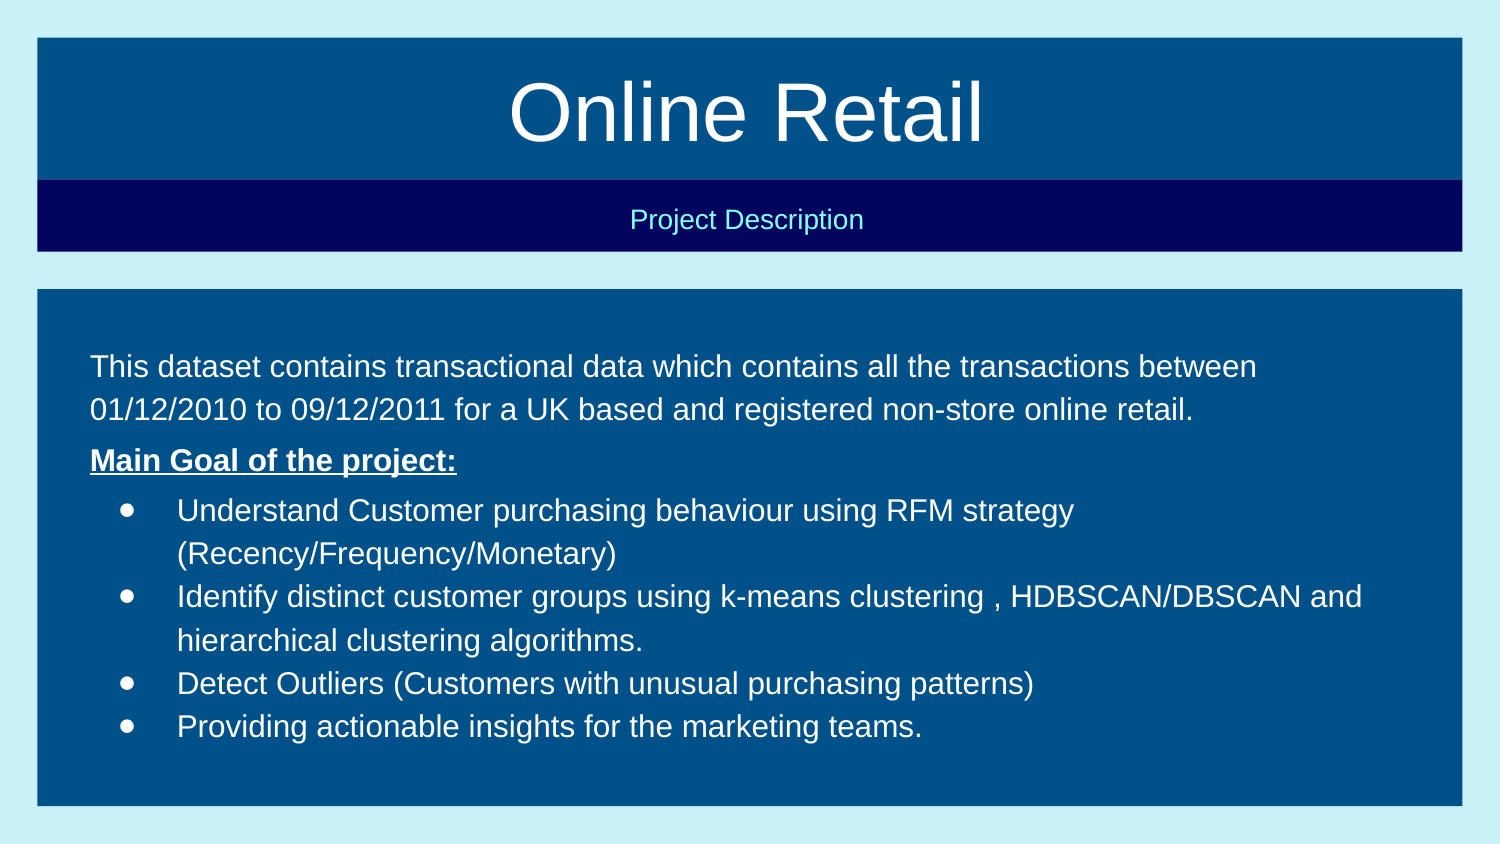

# Online Retail
Project Description
This dataset contains transactional data which contains all the transactions between 01/12/2010 to 09/12/2011 for a UK based and registered non-store online retail.
Main Goal of the project:
Understand Customer purchasing behaviour using RFM strategy (Recency/Frequency/Monetary)
Identify distinct customer groups using k-means clustering , HDBSCAN/DBSCAN and hierarchical clustering algorithms.
Detect Outliers (Customers with unusual purchasing patterns)
Providing actionable insights for the marketing teams.